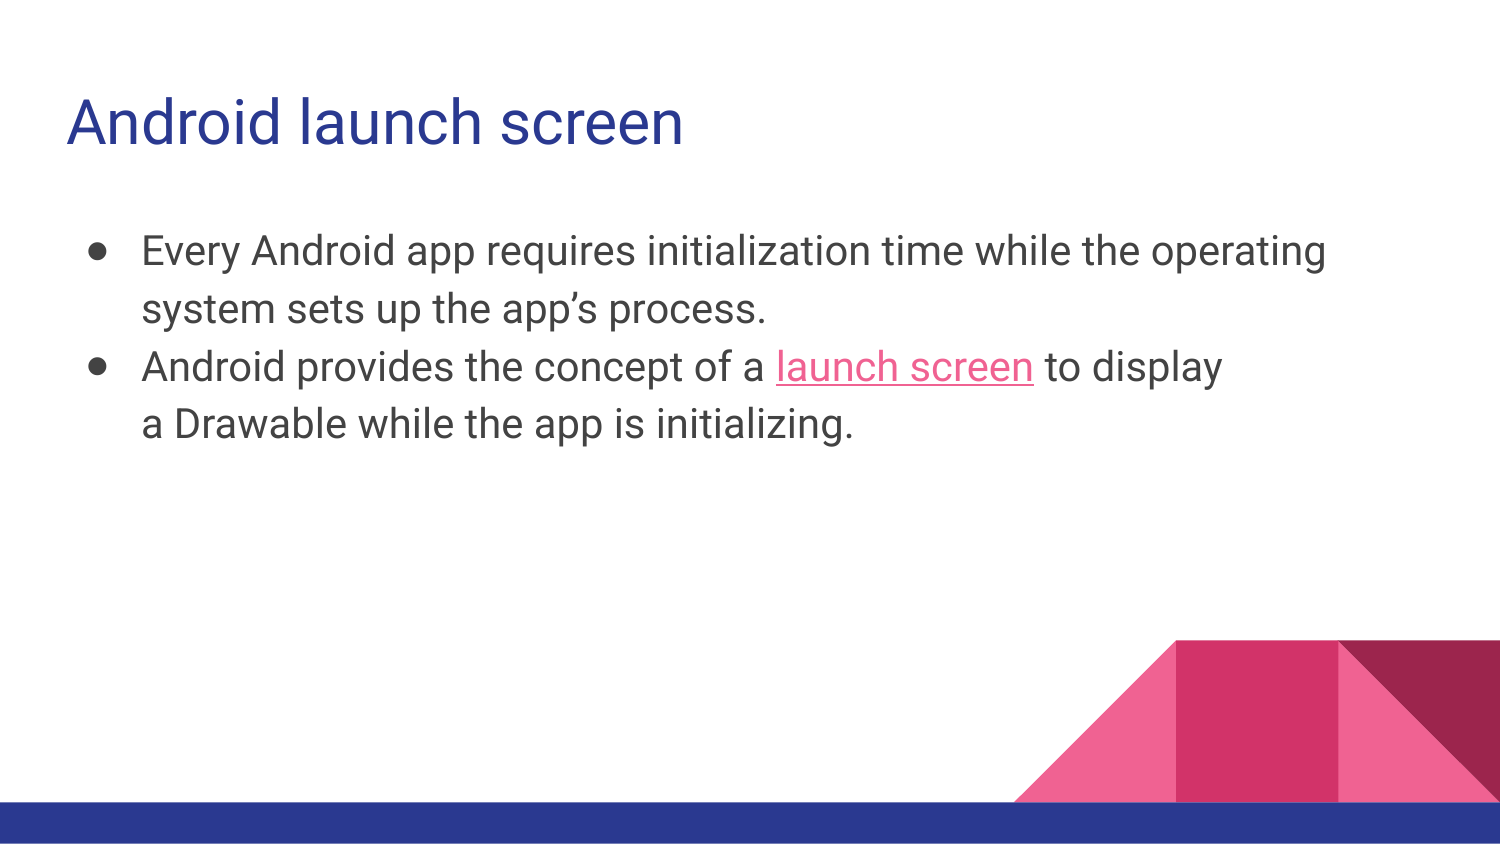

# Android launch screen
Every Android app requires initialization time while the operating system sets up the app’s process.
Android provides the concept of a launch screen to display a Drawable while the app is initializing.